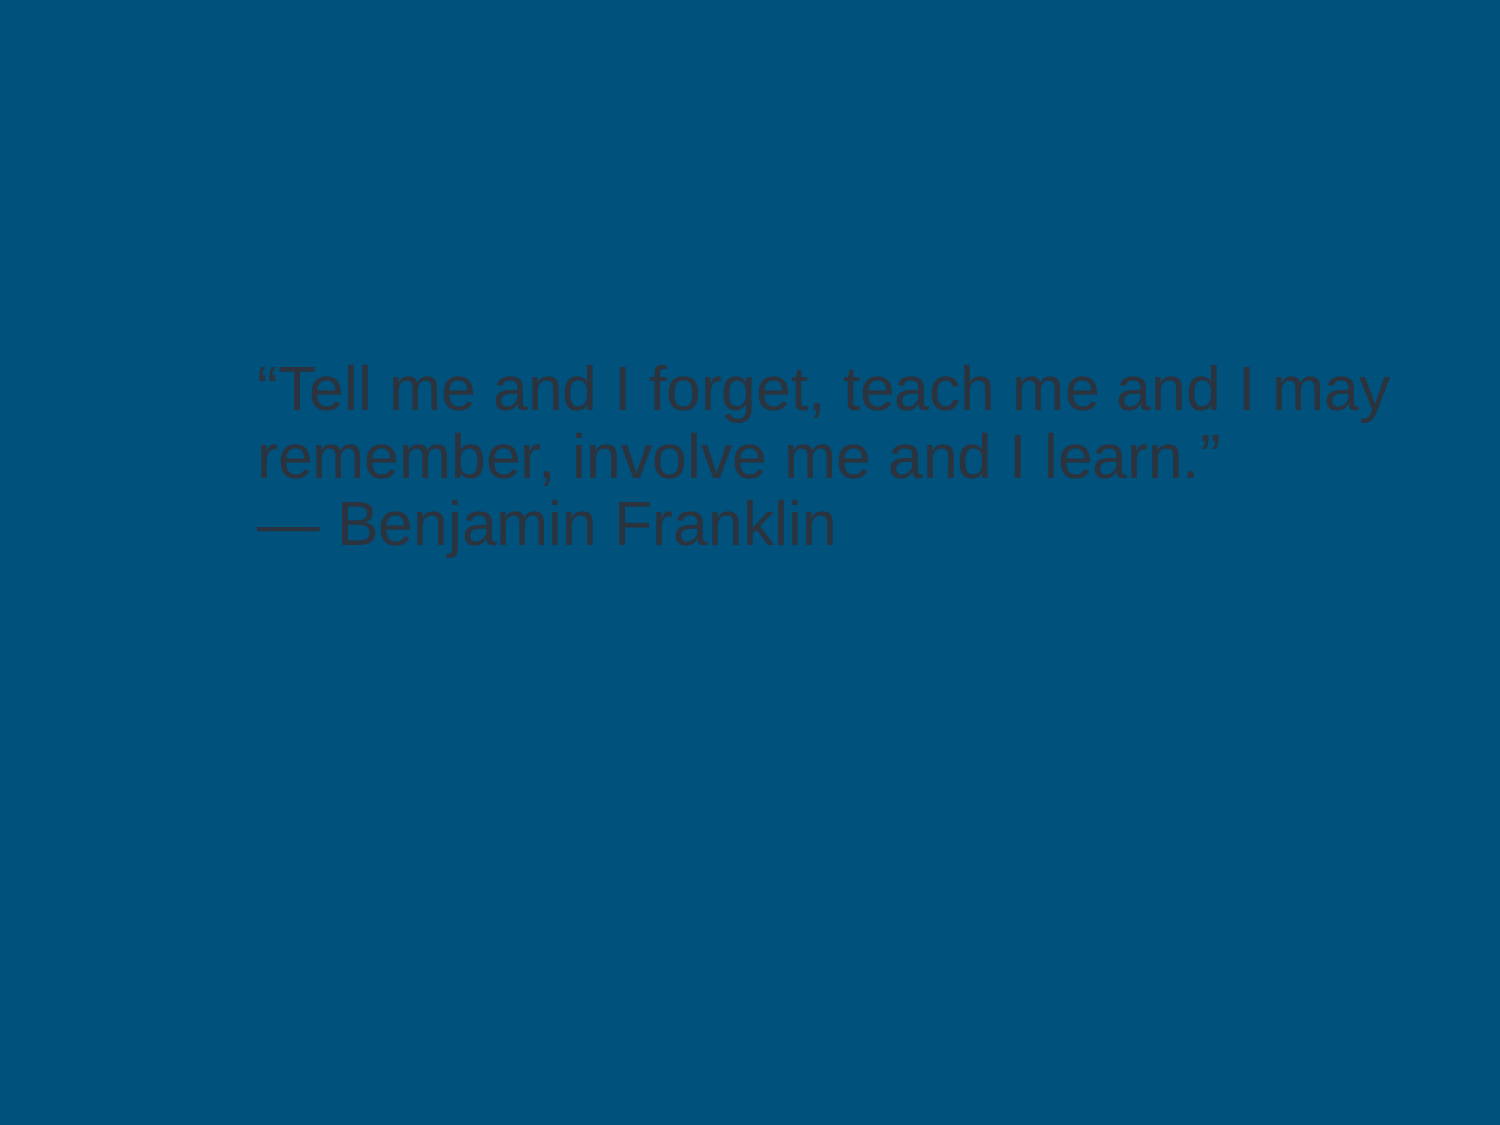

# “Tell me and I forget, teach me and I may remember, involve me and I learn.” ― Benjamin Franklin